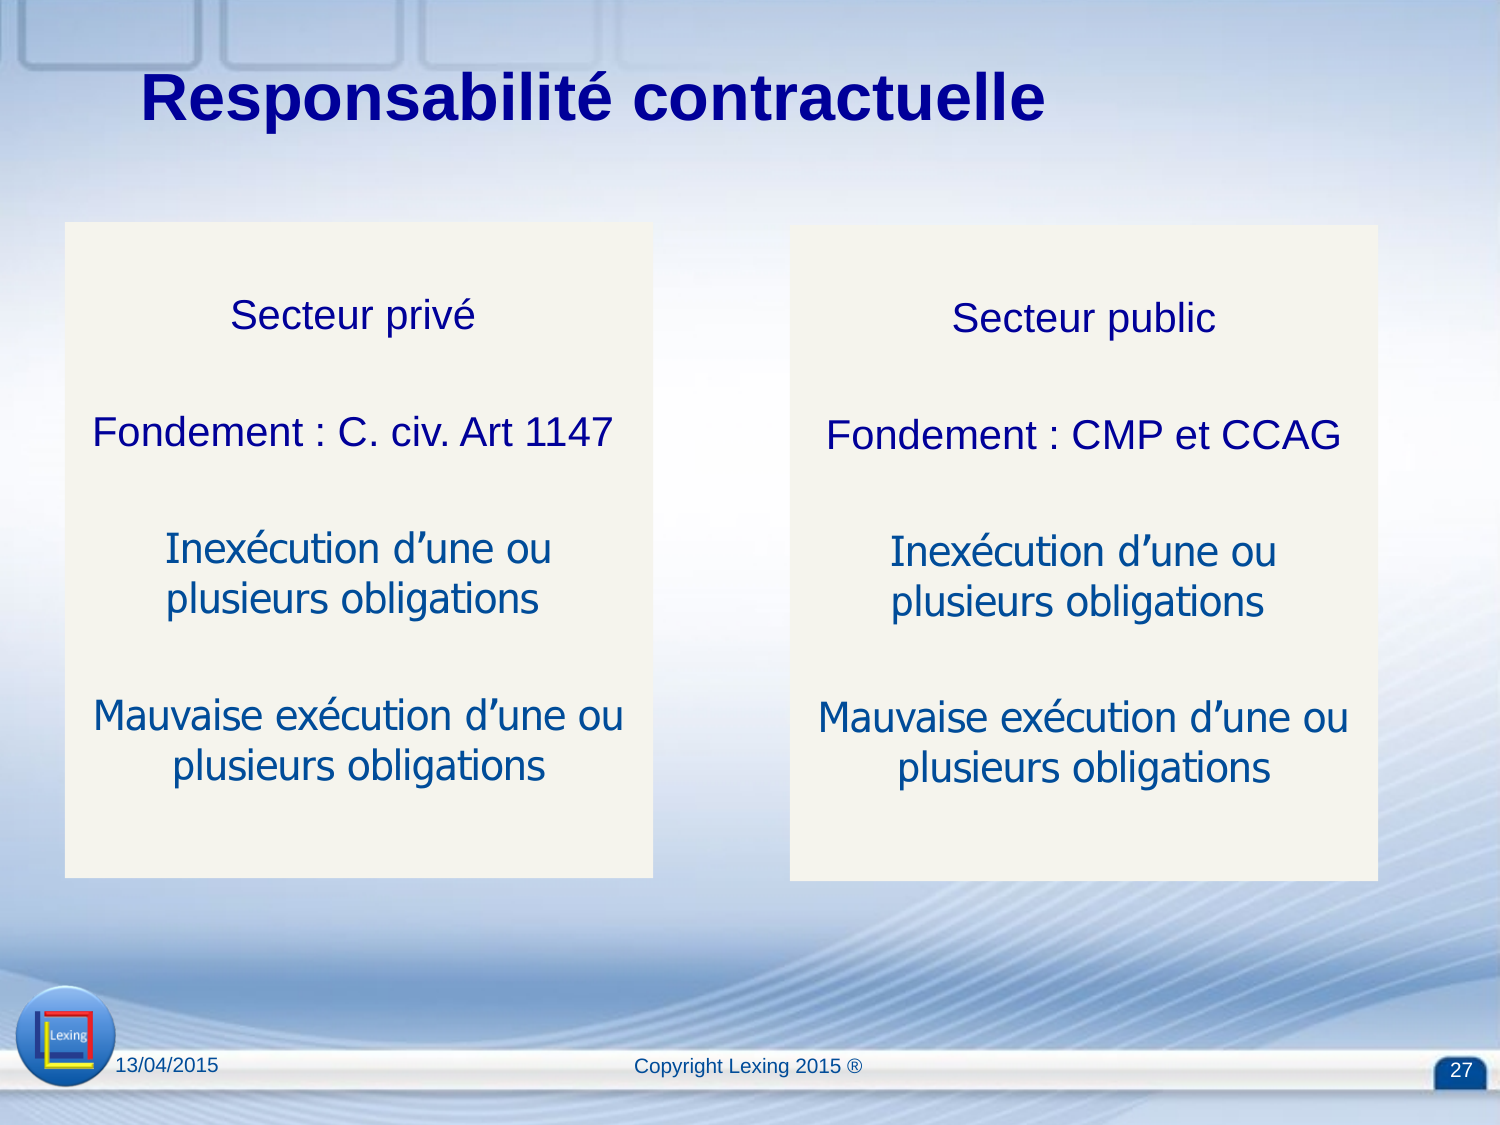

# Responsabilité contractuelle

Secteur privé

Fondement : C. civ. Art 1147

Inexécution d’une ou plusieurs obligations

Mauvaise exécution d’une ou plusieurs obligations

Secteur public

Fondement : CMP et CCAG

Inexécution d’une ou plusieurs obligations

Mauvaise exécution d’une ou plusieurs obligations

13/04/2015
Copyright Lexing 2015 ®
27